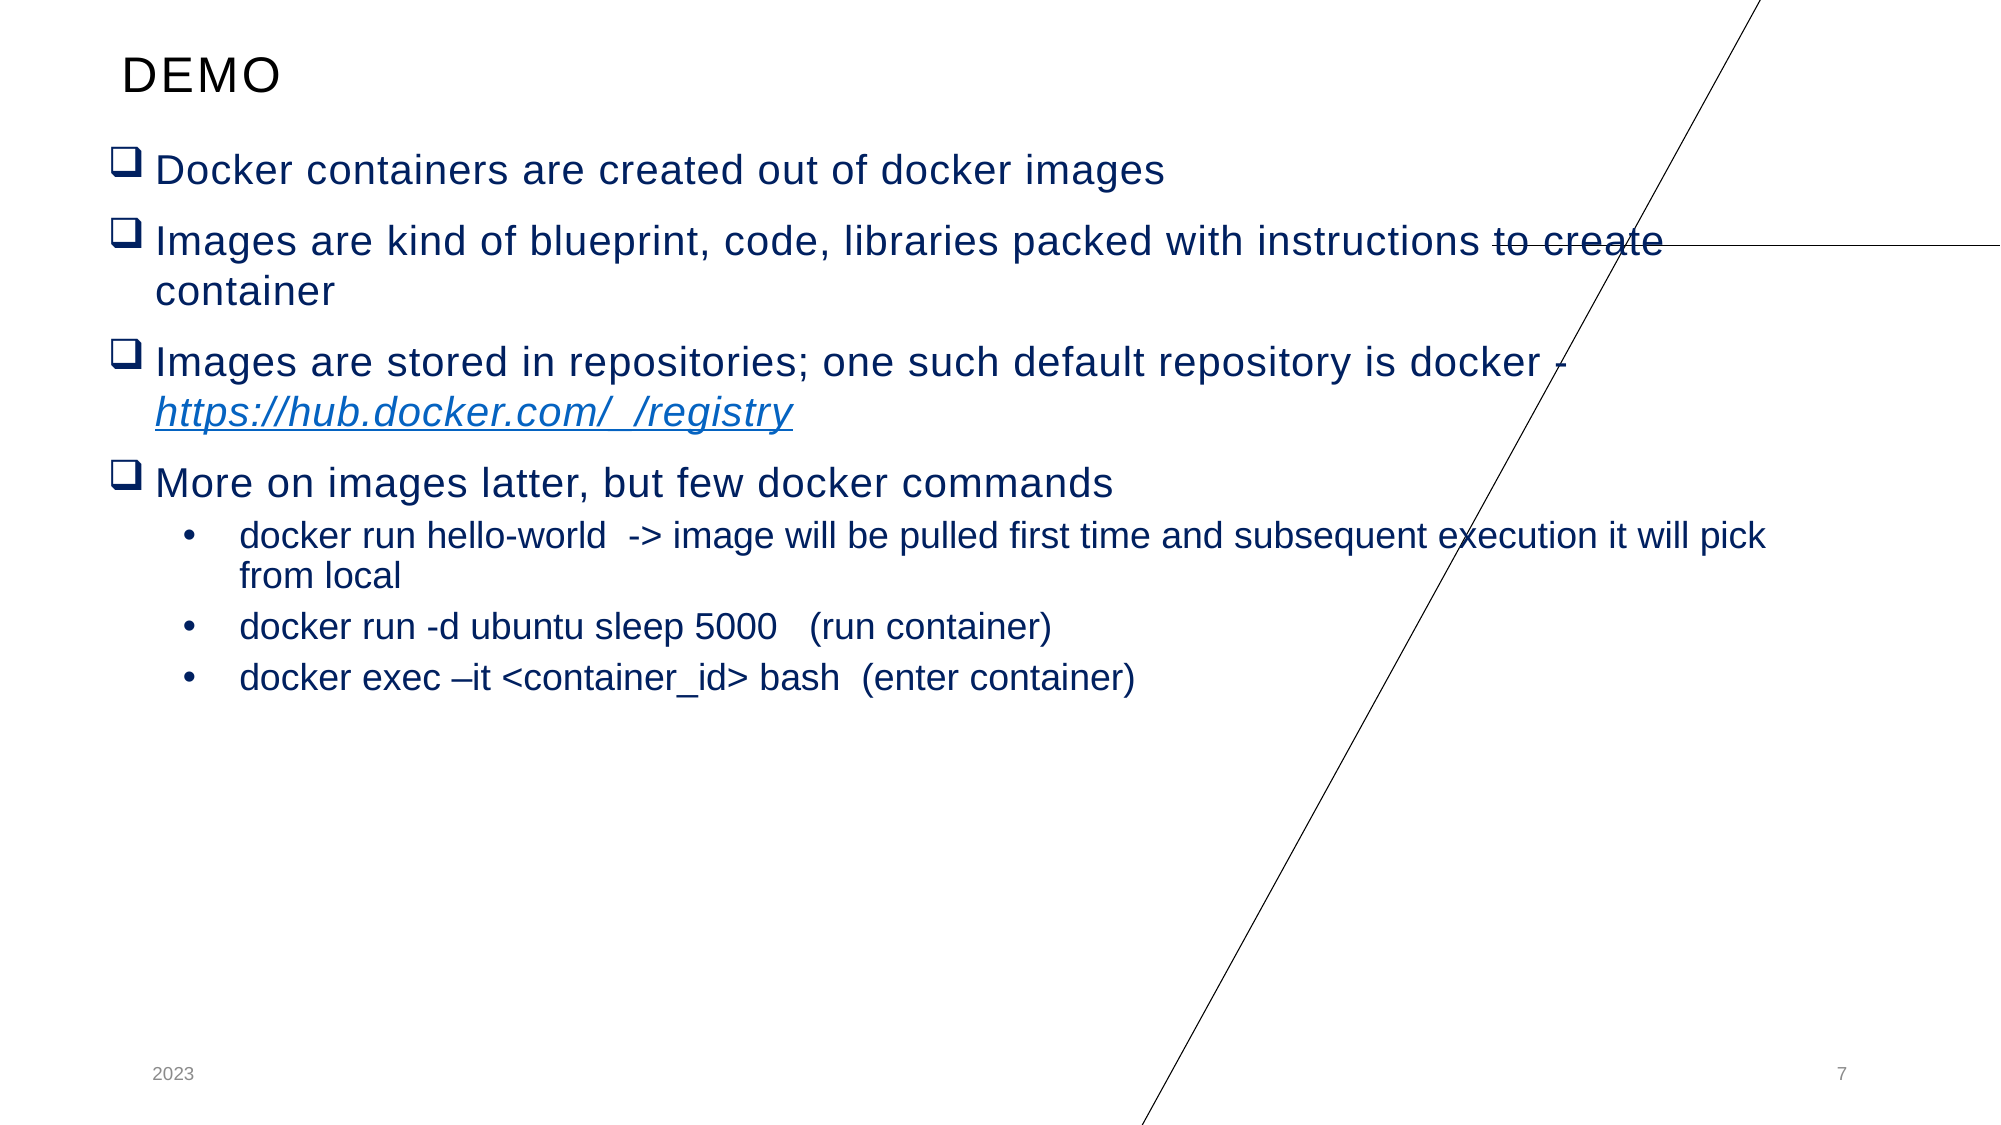

# Demo
Docker containers are created out of docker images
Images are kind of blueprint, code, libraries packed with instructions to create container
Images are stored in repositories; one such default repository is docker - https://hub.docker.com/_/registry
More on images latter, but few docker commands
docker run hello-world  -> image will be pulled first time and subsequent execution it will pick from local
docker run -d ubuntu sleep 5000   (run container)
docker exec –it <container_id> bash  (enter container)

2023
7